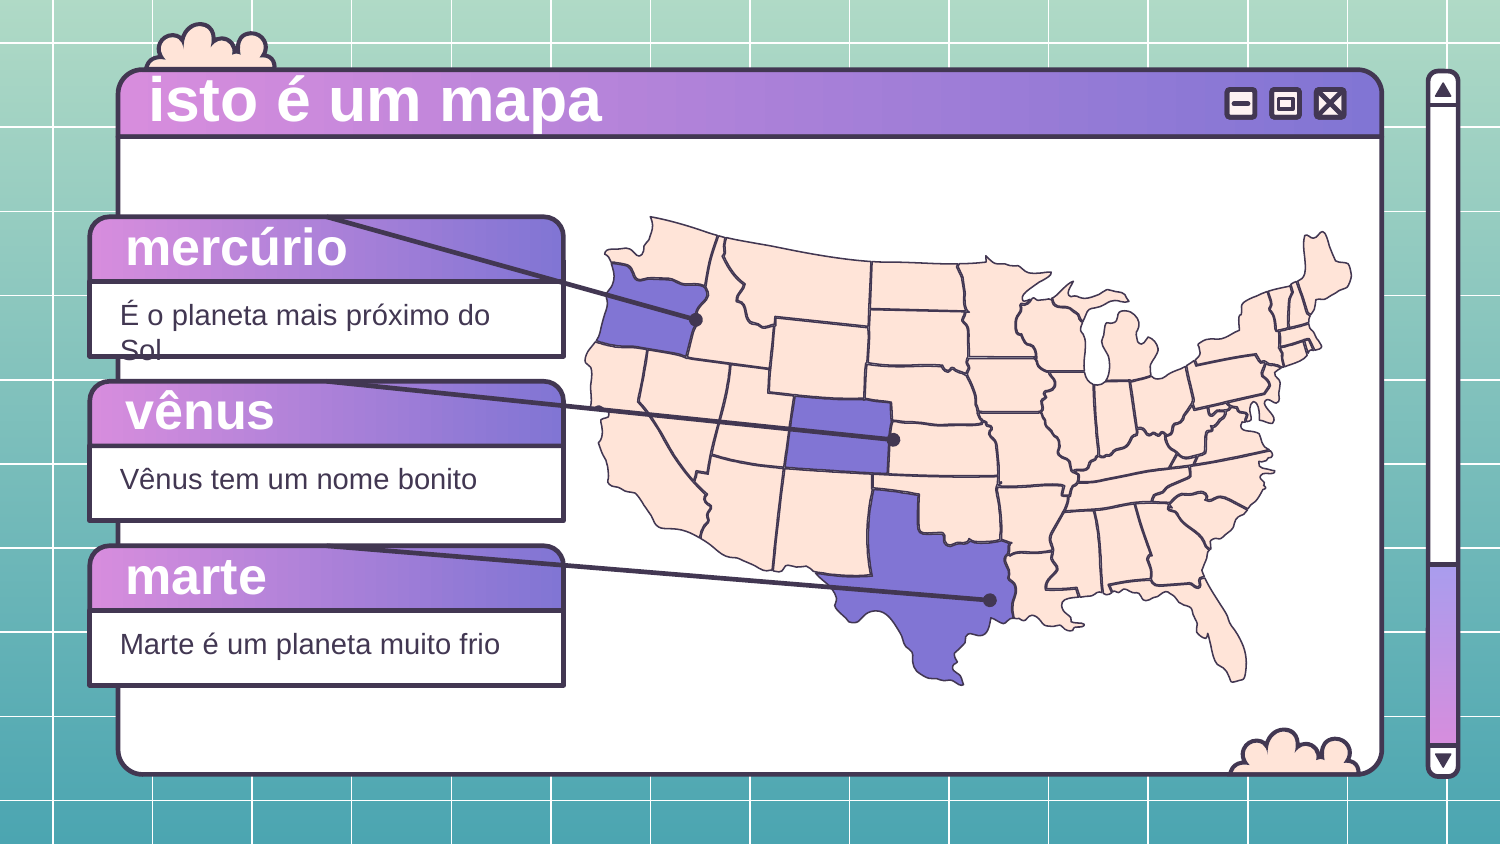

# isto é um mapa
mercúrio

É o planeta mais próximo do Sol
vênus
Vênus tem um nome bonito

marte
Marte é um planeta muito frio